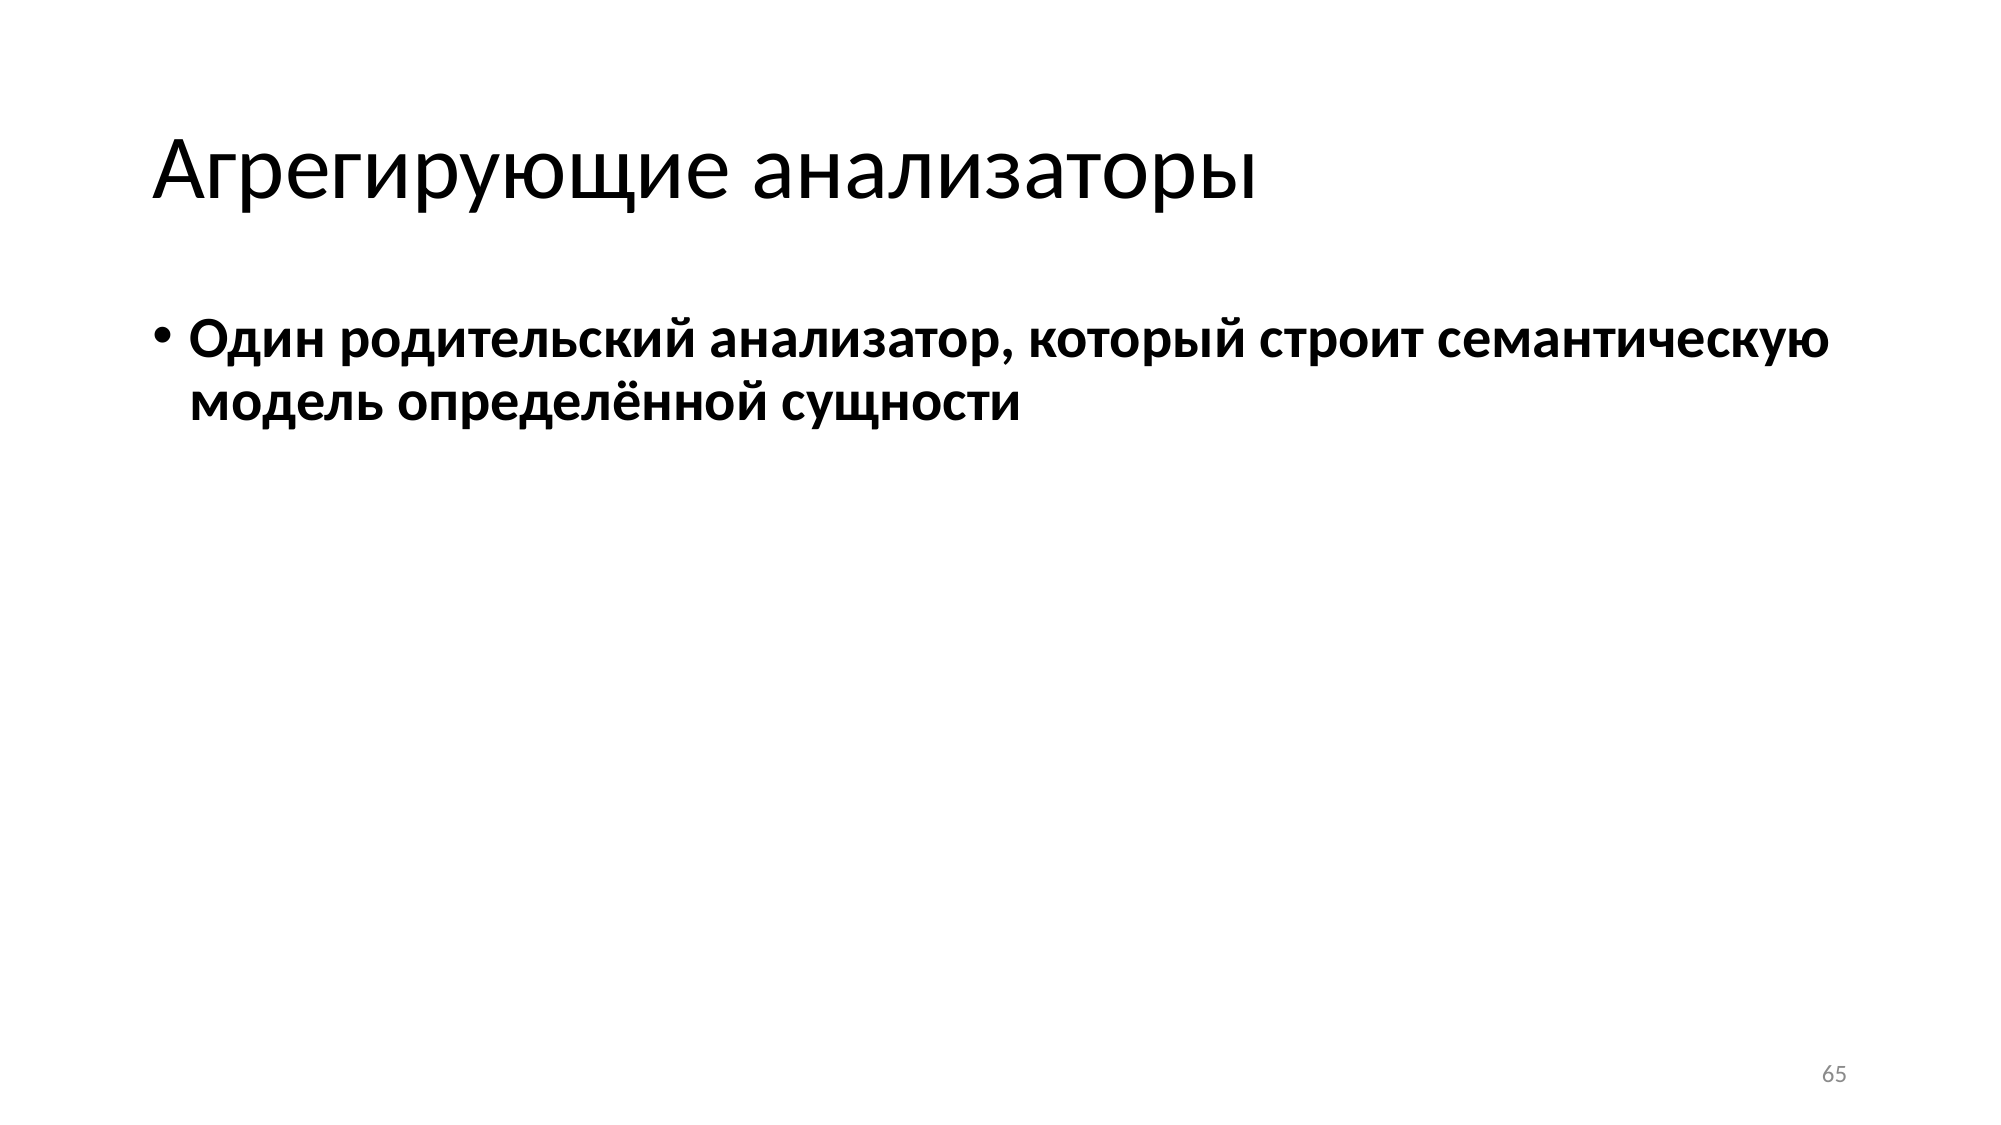

# Агрегирующие анализаторы
Один родительский анализатор, который строит семантическую модель определённой сущности
65